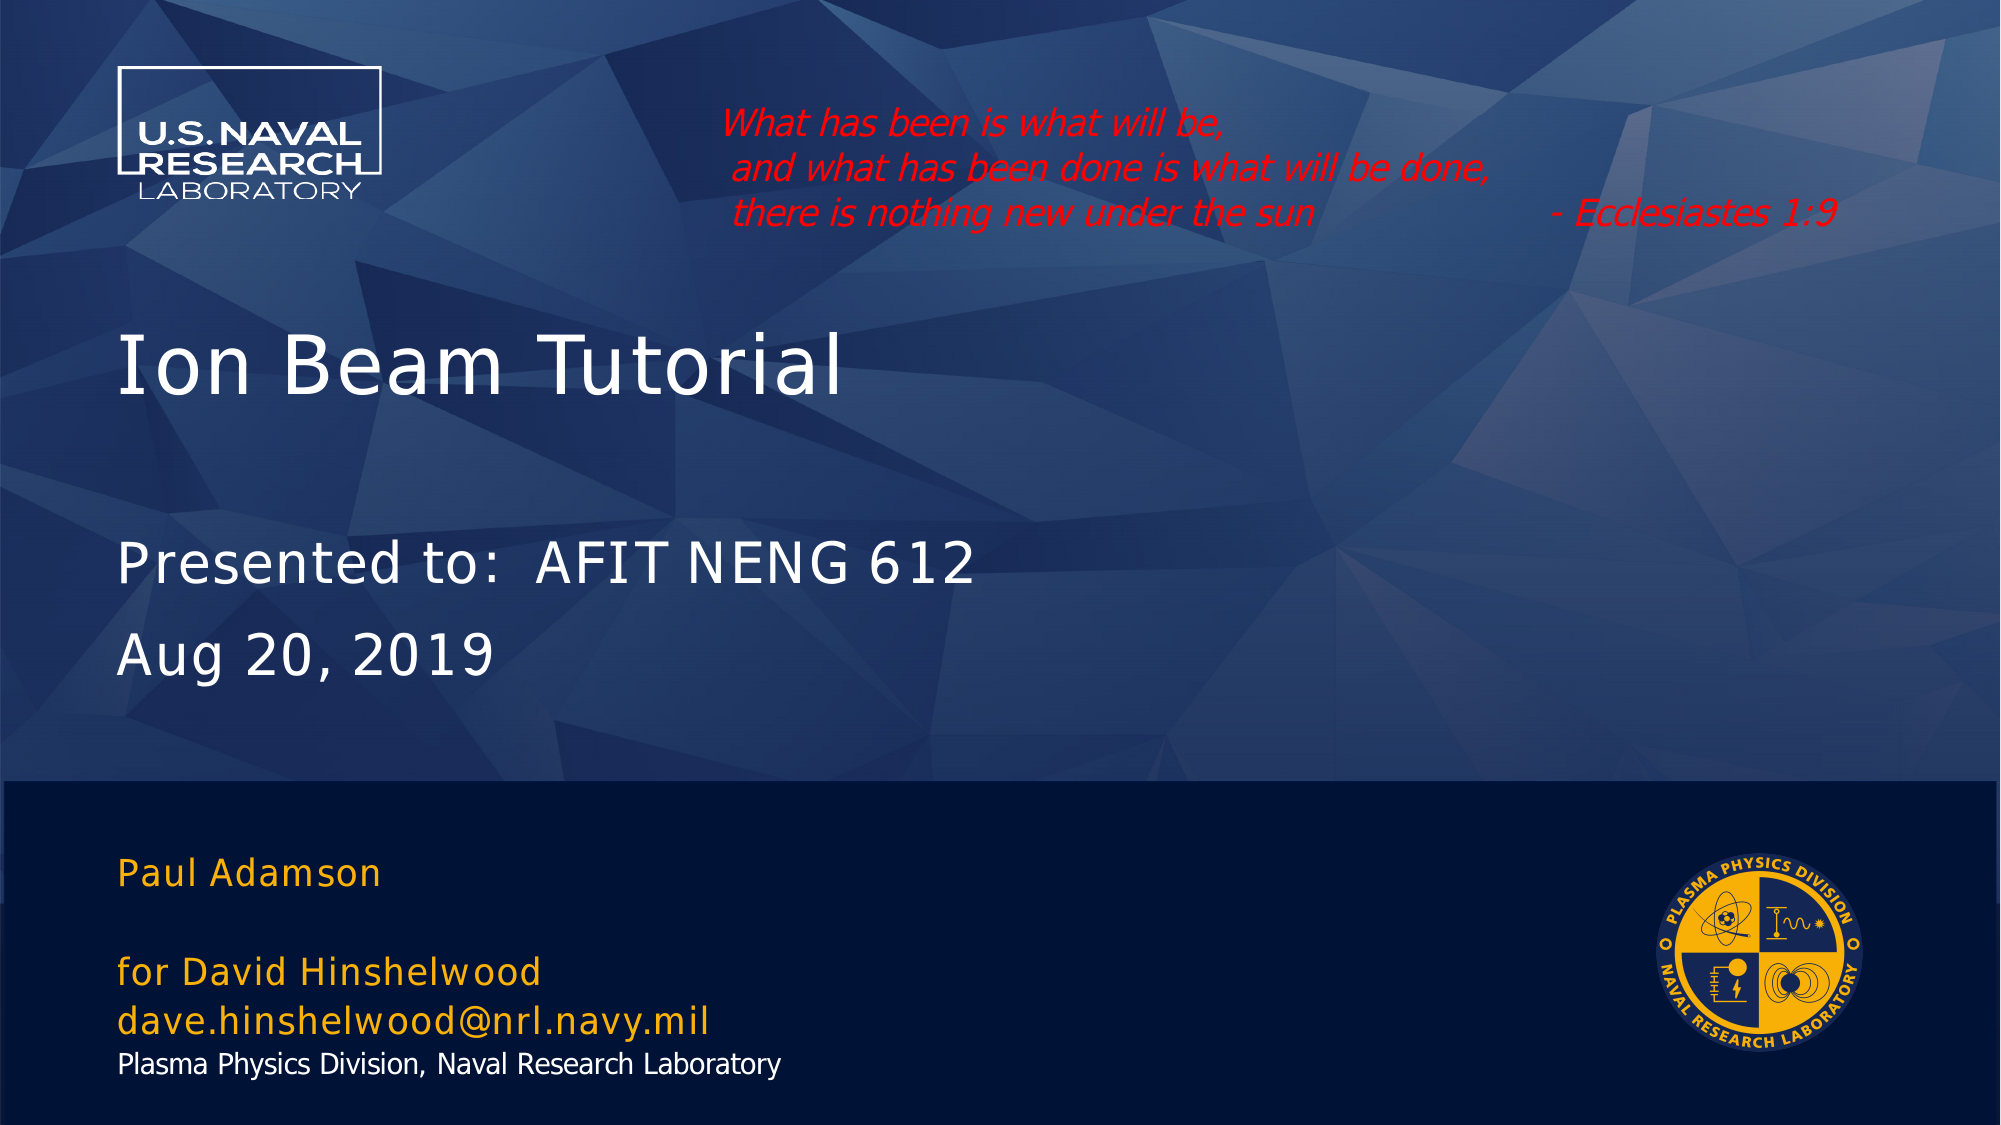

What has been is what will be,
 and what has been done is what will be done,
 there is nothing new under the sun                    - Ecclesiastes 1:9
# Ion Beam Tutorial Presented to:  AFIT NENG 612 Aug 20, 2019
Paul Adamson

for David Hinshelwood dave.hinshelwood@nrl.navy.mil
Plasma Physics Division, Naval Research Laboratory